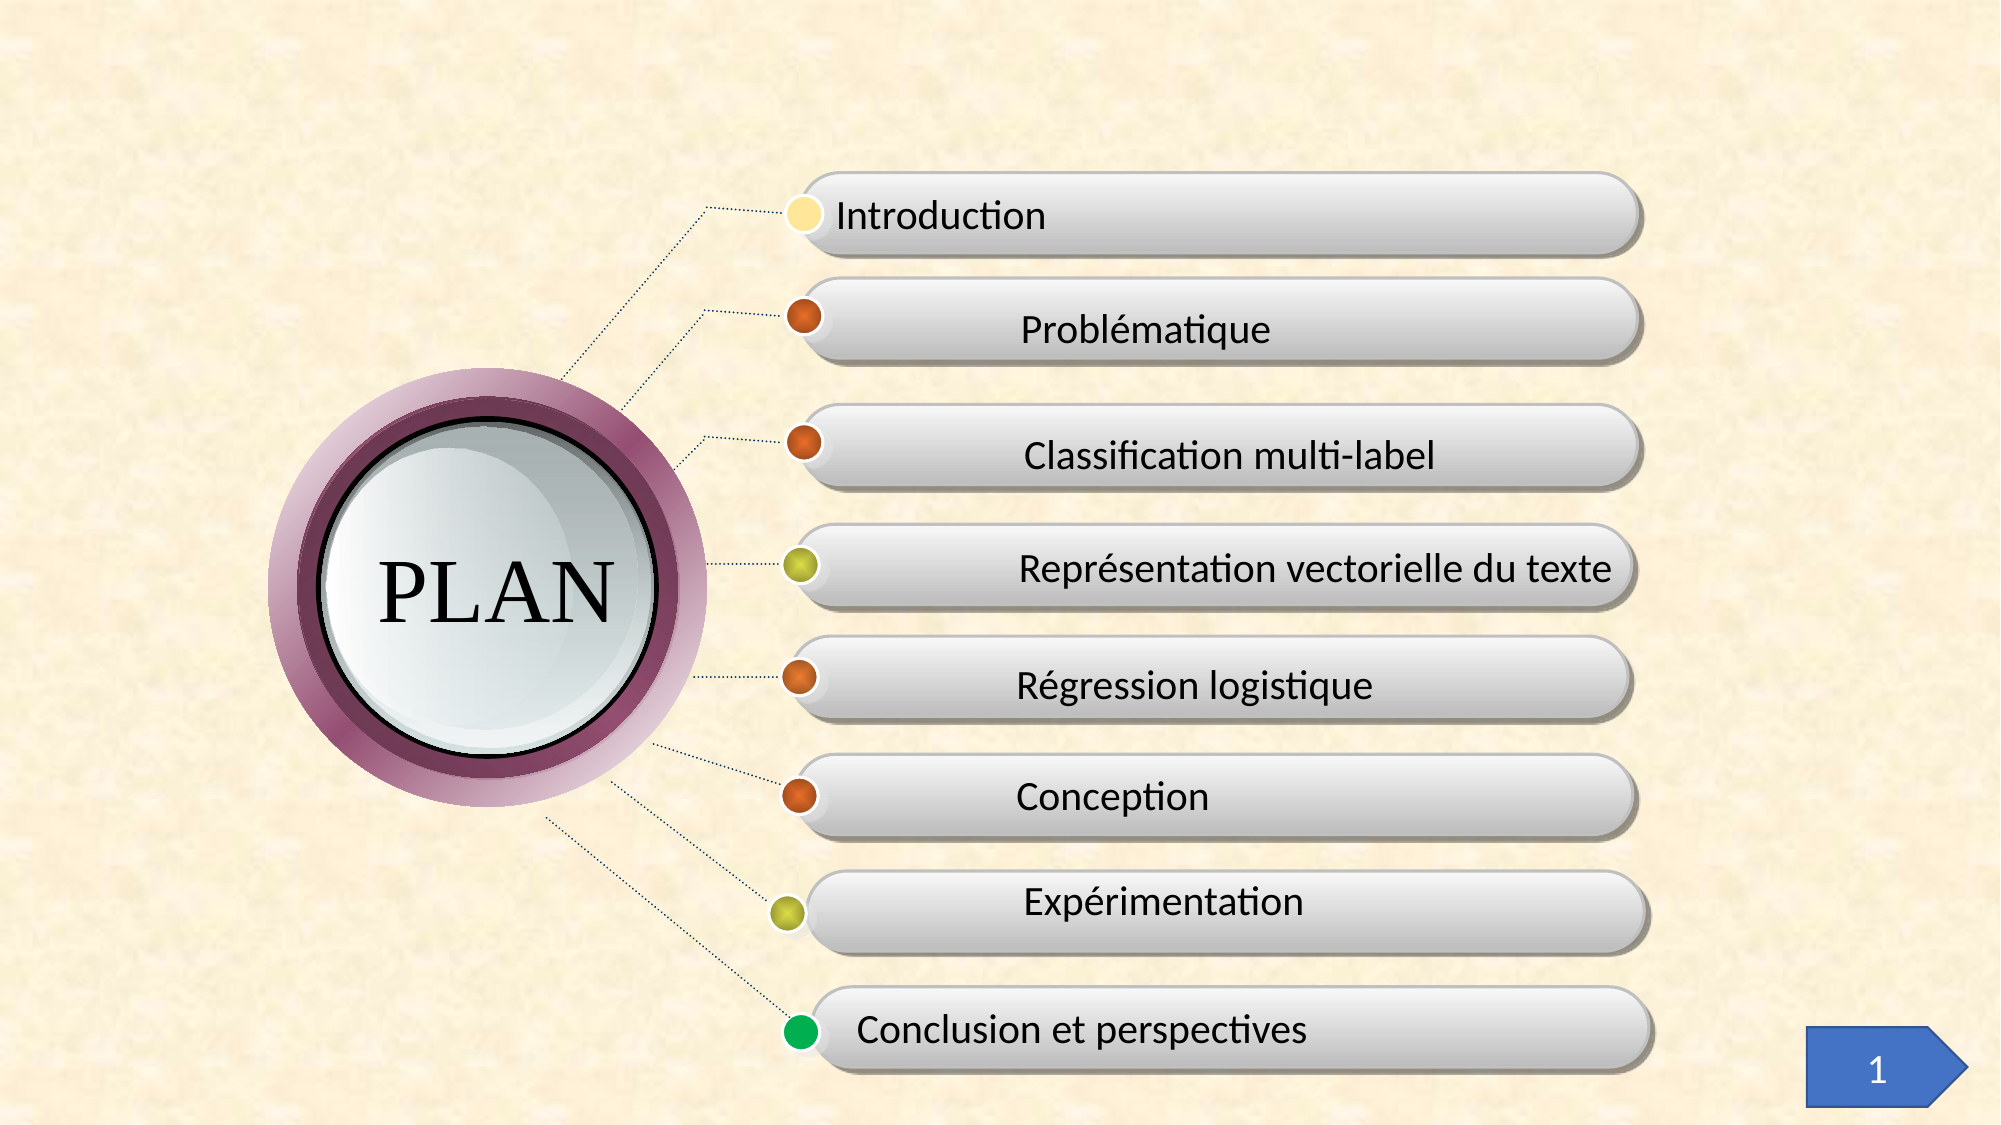

Introduction

Problématique

PLAN

Classification multi-label

Représentation vectorielle du texte

Régression logistique

Conception

Expérimentation

  Conclusion et perspectives

1